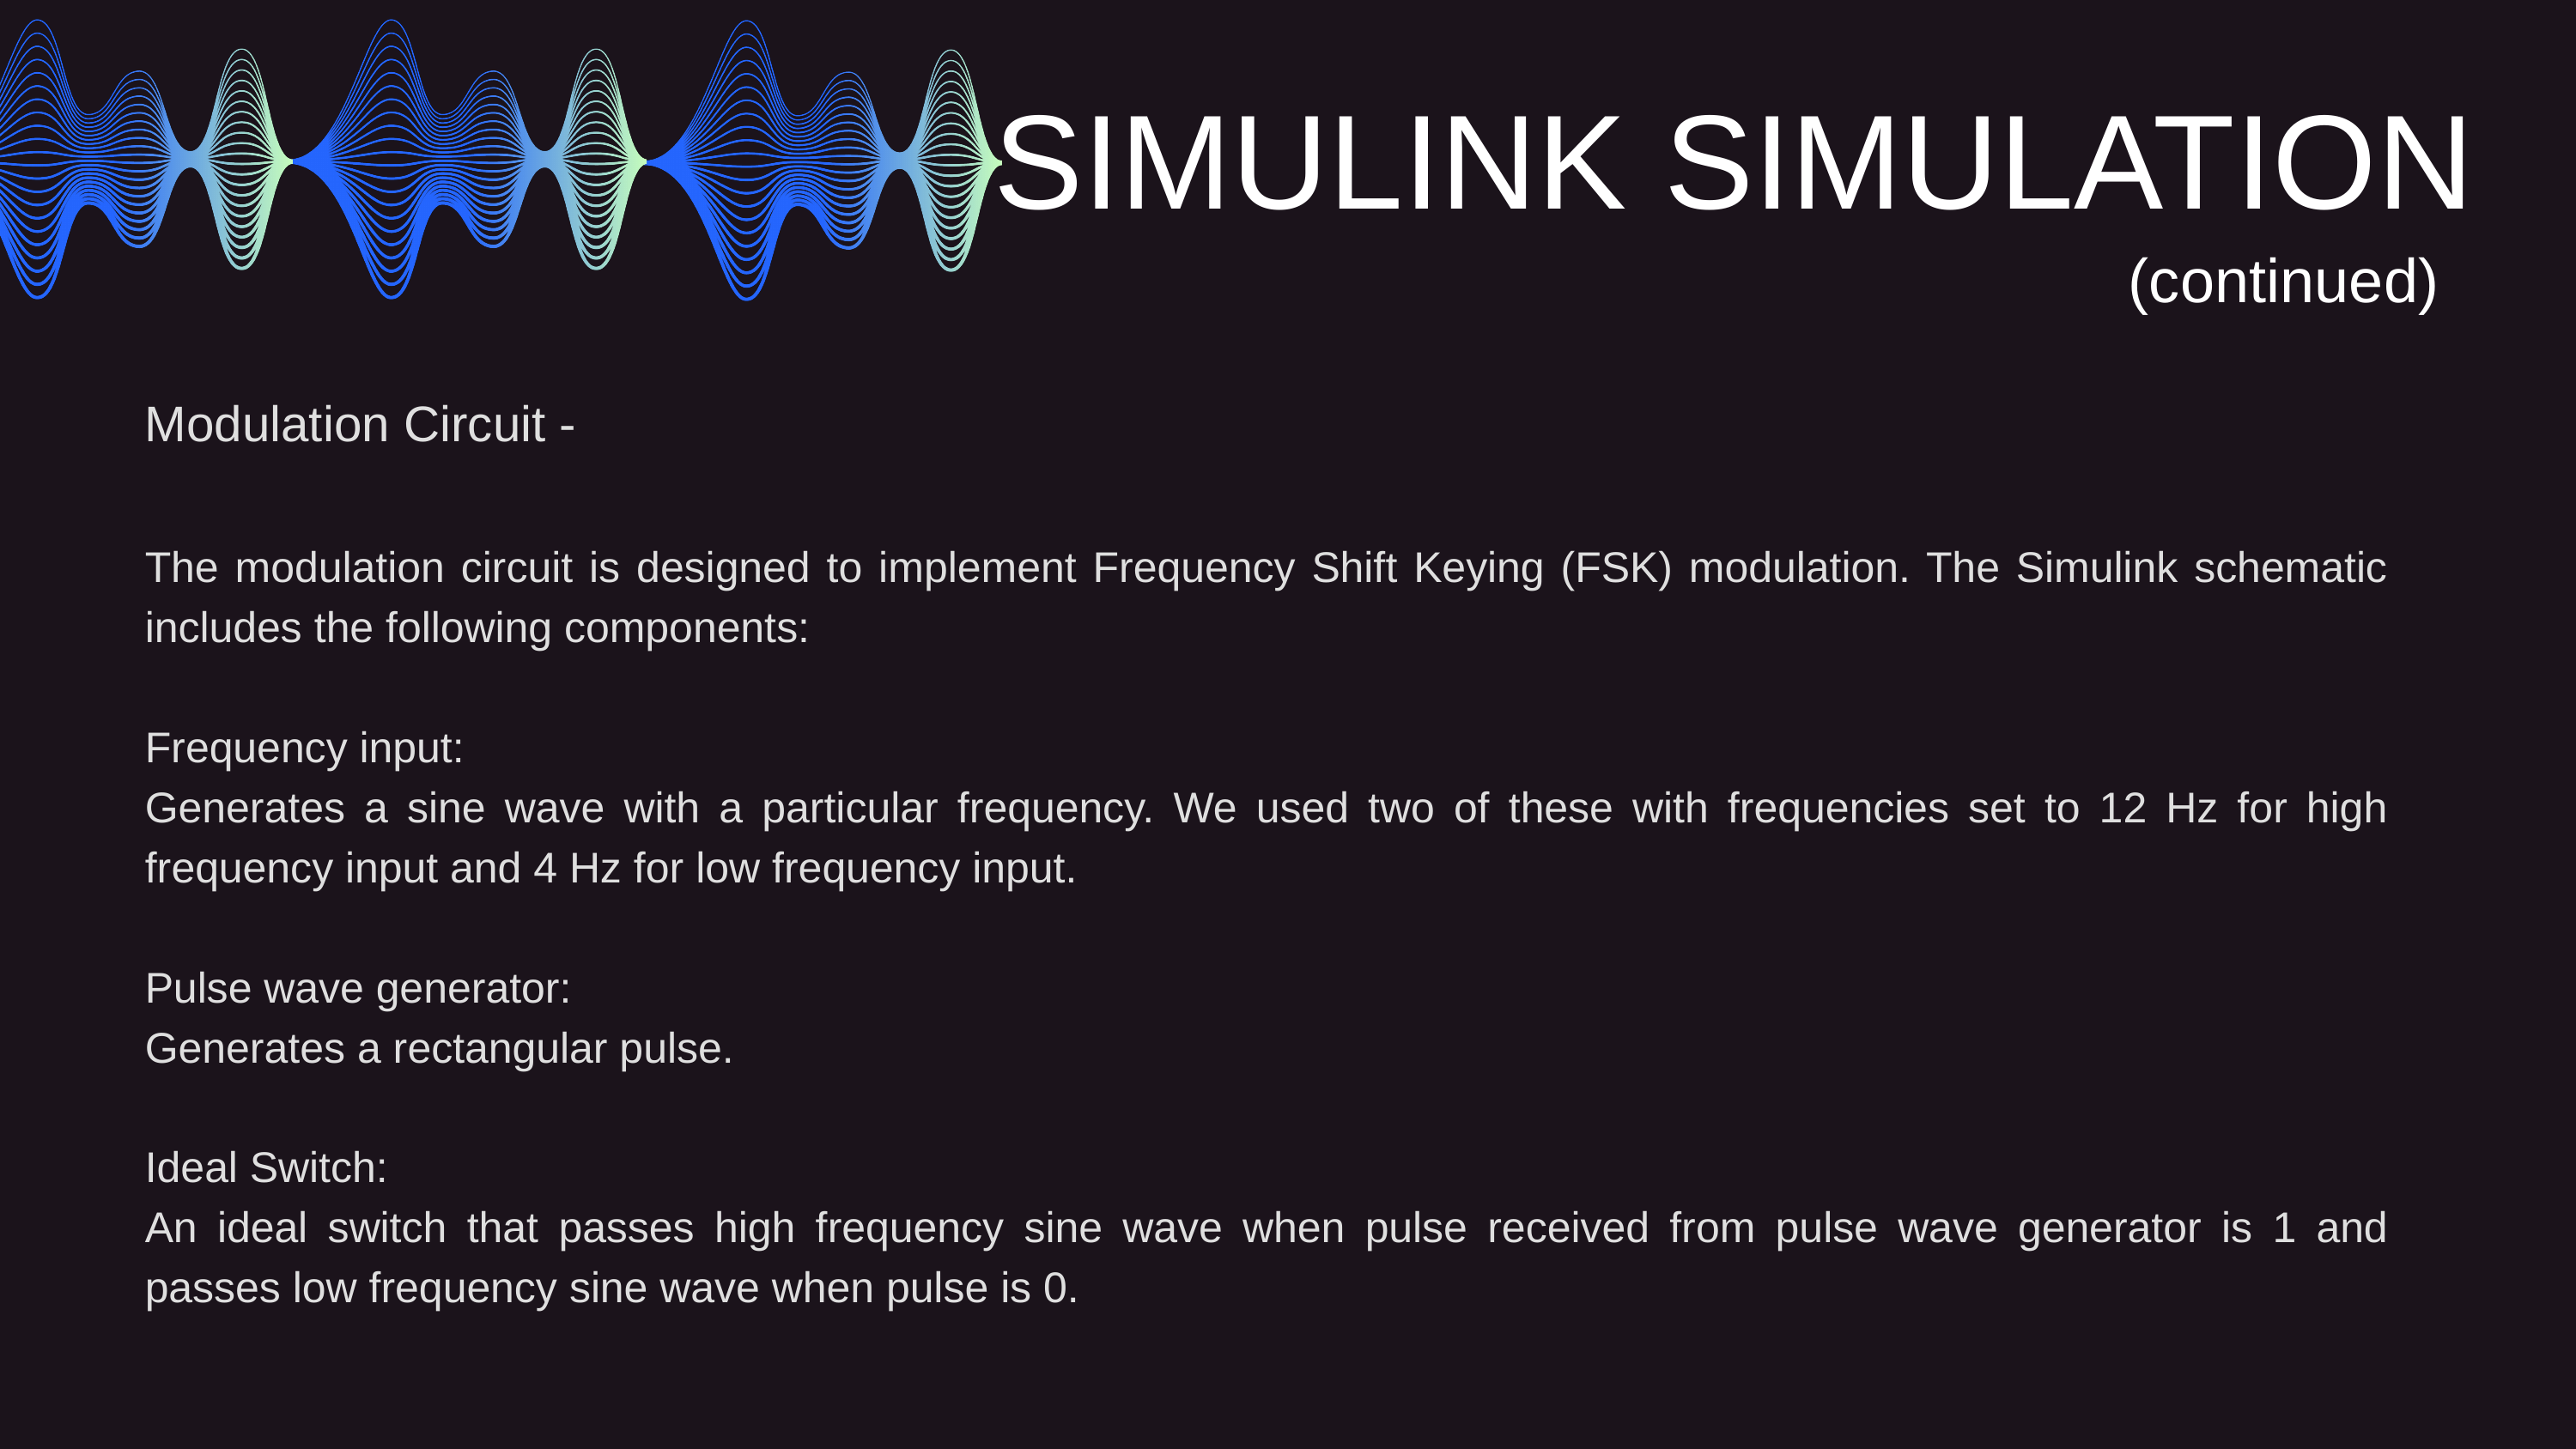

SIMULINK SIMULATION
(continued)
Modulation Circuit -

The modulation circuit is designed to implement Frequency Shift Keying (FSK) modulation. The Simulink schematic includes the following components:

Frequency input:
Generates a sine wave with a particular frequency. We used two of these with frequencies set to 12 Hz for high frequency input and 4 Hz for low frequency input.

Pulse wave generator:
Generates a rectangular pulse.

Ideal Switch:
An ideal switch that passes high frequency sine wave when pulse received from pulse wave generator is 1 and passes low frequency sine wave when pulse is 0.